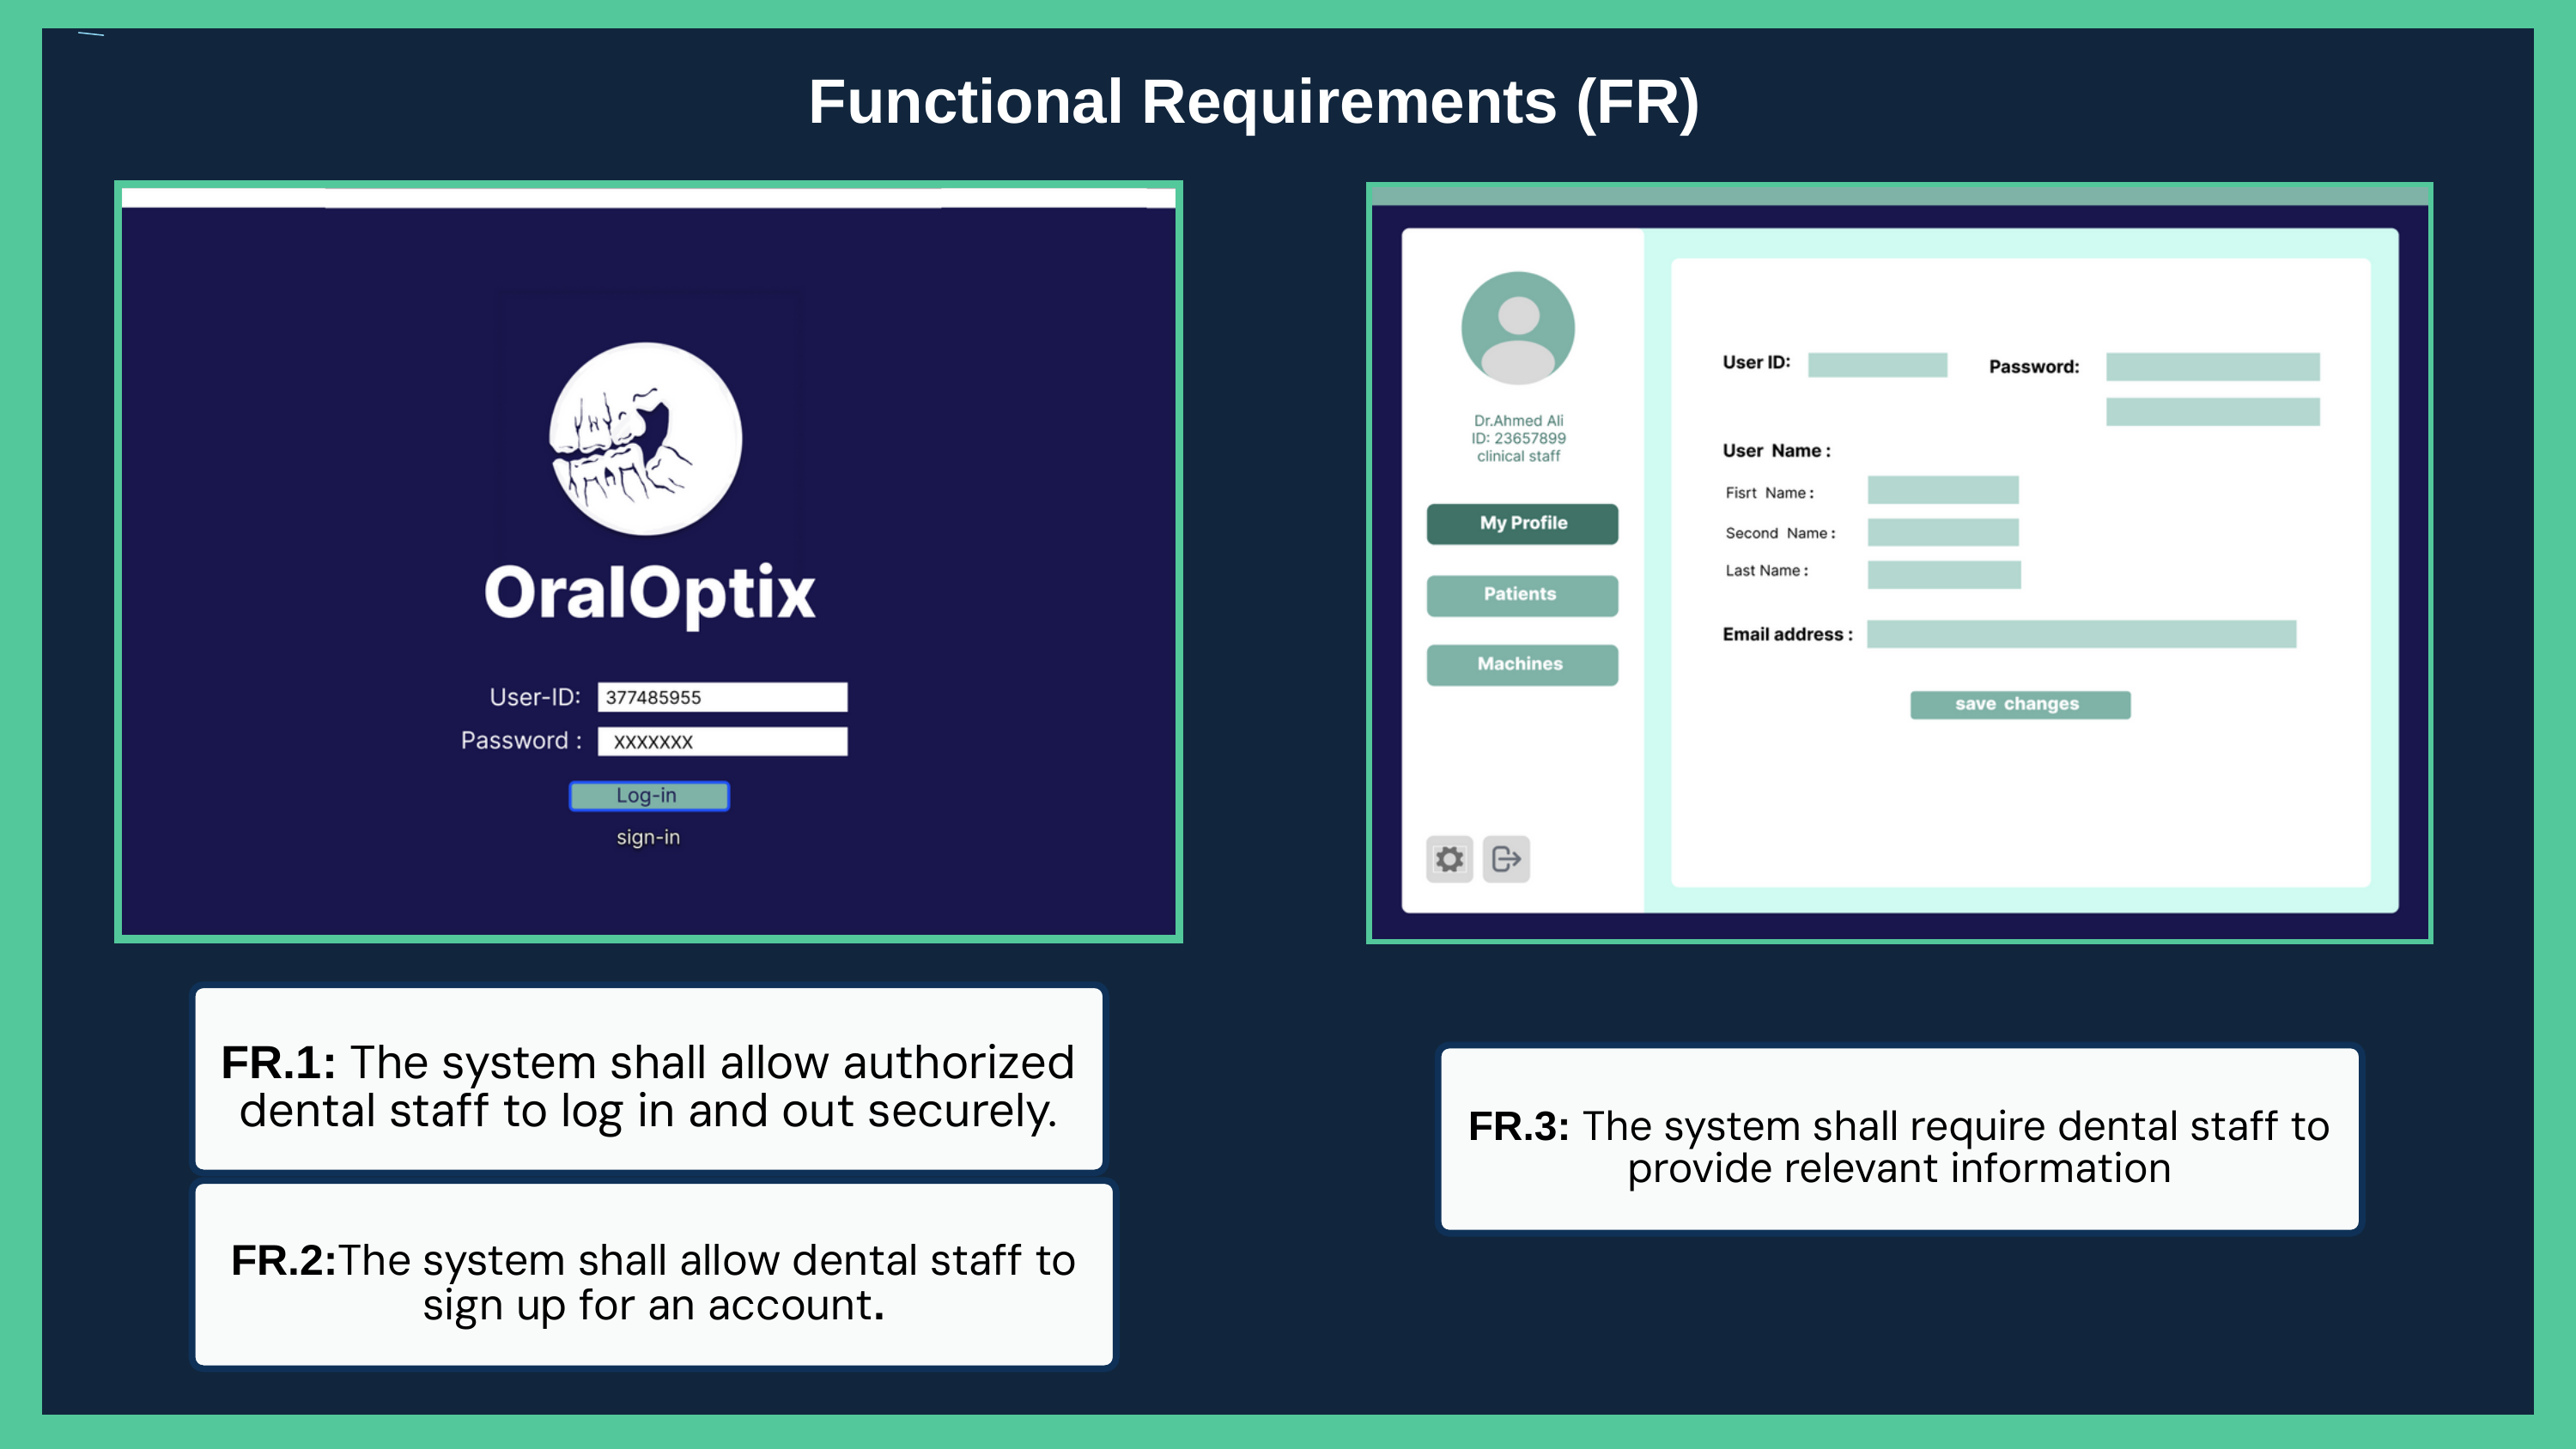

Functional Requirements (FR)

FR.1: The system shall allow authorized dental staff to log in and out securely.

FR.3: The system shall require dental staff to provide relevant information

FR.2:The system shall allow dental staff to sign up for an account.